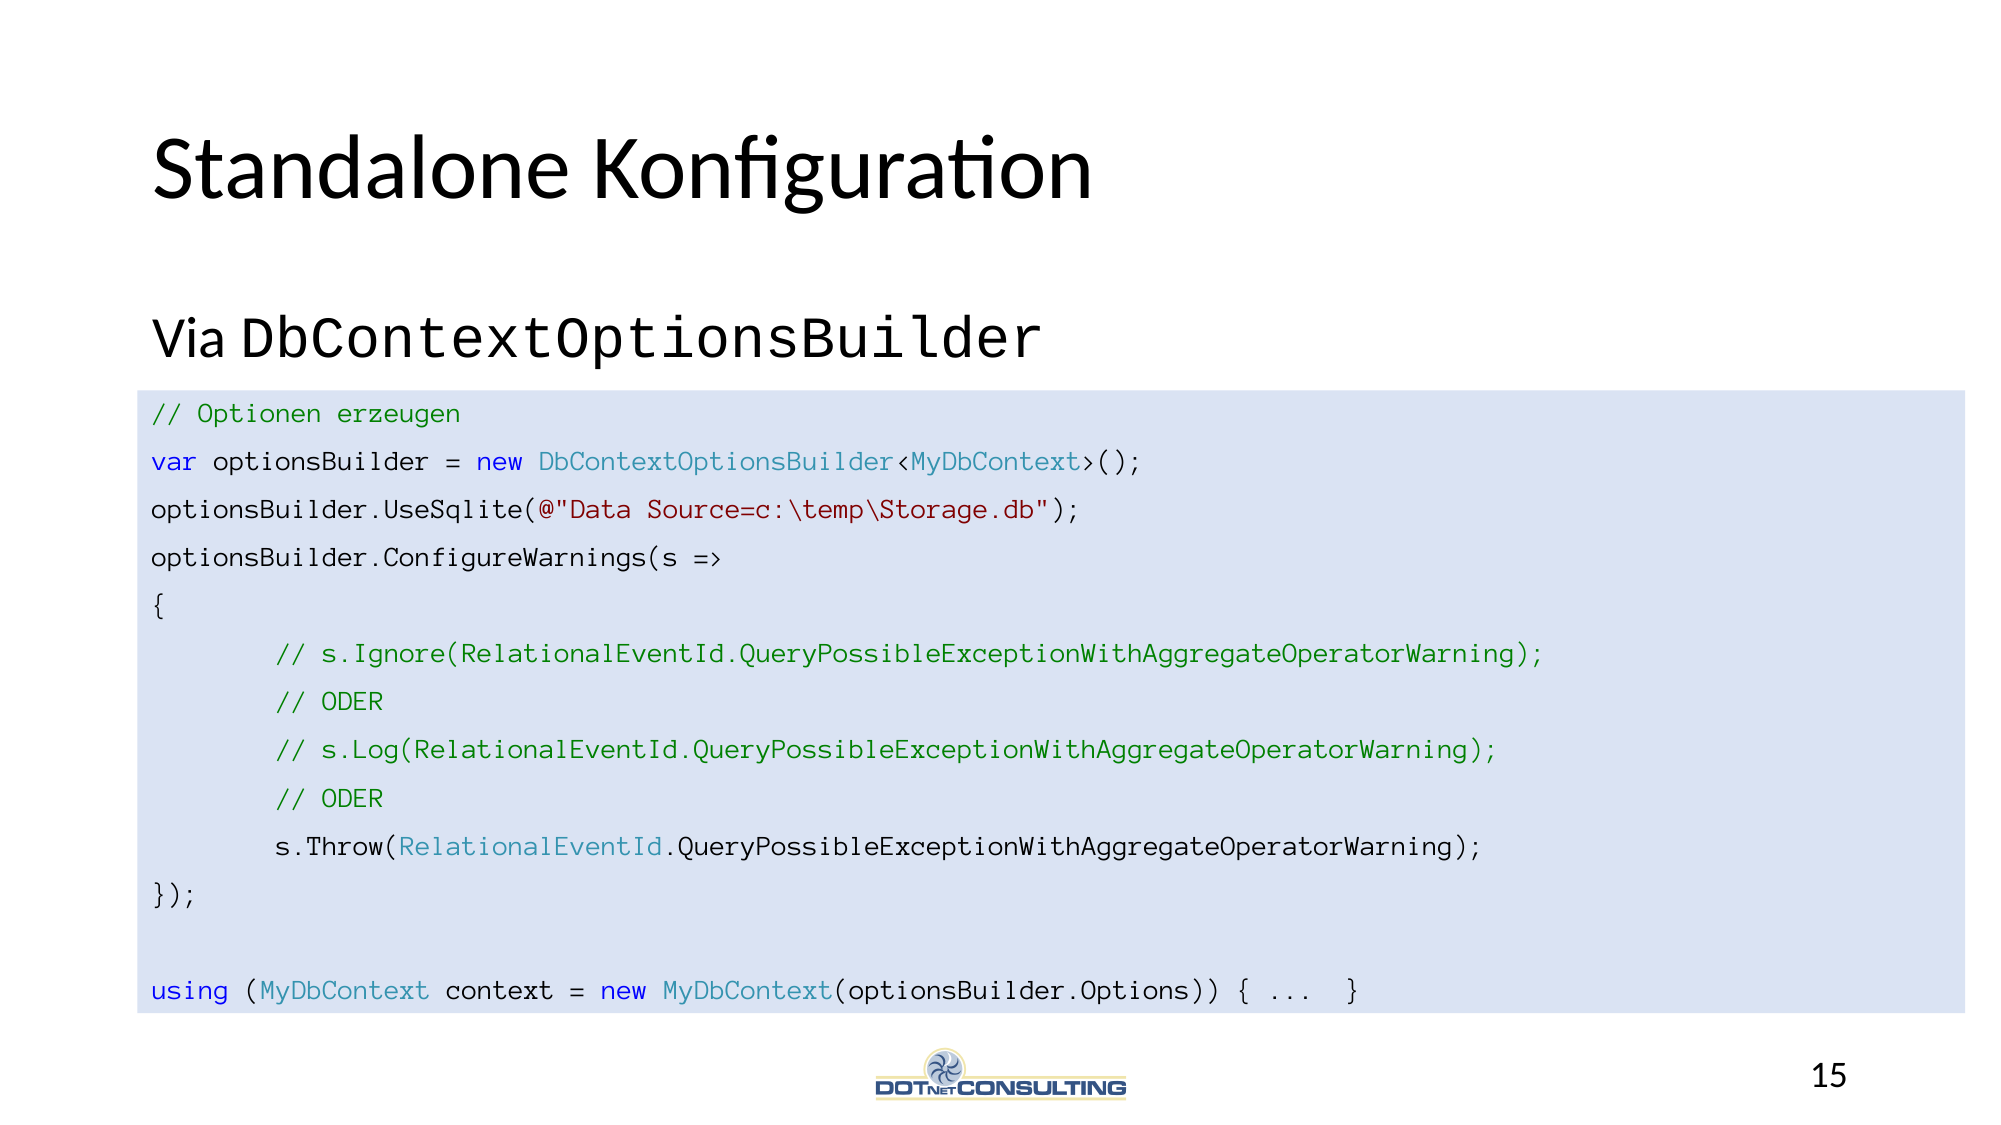

# Standalone Konfiguration
Via DbContextOptionsBuilder
// Optionen erzeugen
var optionsBuilder = new DbContextOptionsBuilder<MyDbContext>();
optionsBuilder.UseSqlite(@"Data Source=c:\temp\Storage.db");
optionsBuilder.ConfigureWarnings(s =>
{
        // s.Ignore(RelationalEventId.QueryPossibleExceptionWithAggregateOperatorWarning);
        // ODER
        // s.Log(RelationalEventId.QueryPossibleExceptionWithAggregateOperatorWarning);
        // ODER
        s.Throw(RelationalEventId.QueryPossibleExceptionWithAggregateOperatorWarning);
});

using (MyDbContext context = new MyDbContext(optionsBuilder.Options)) { ...  }
15